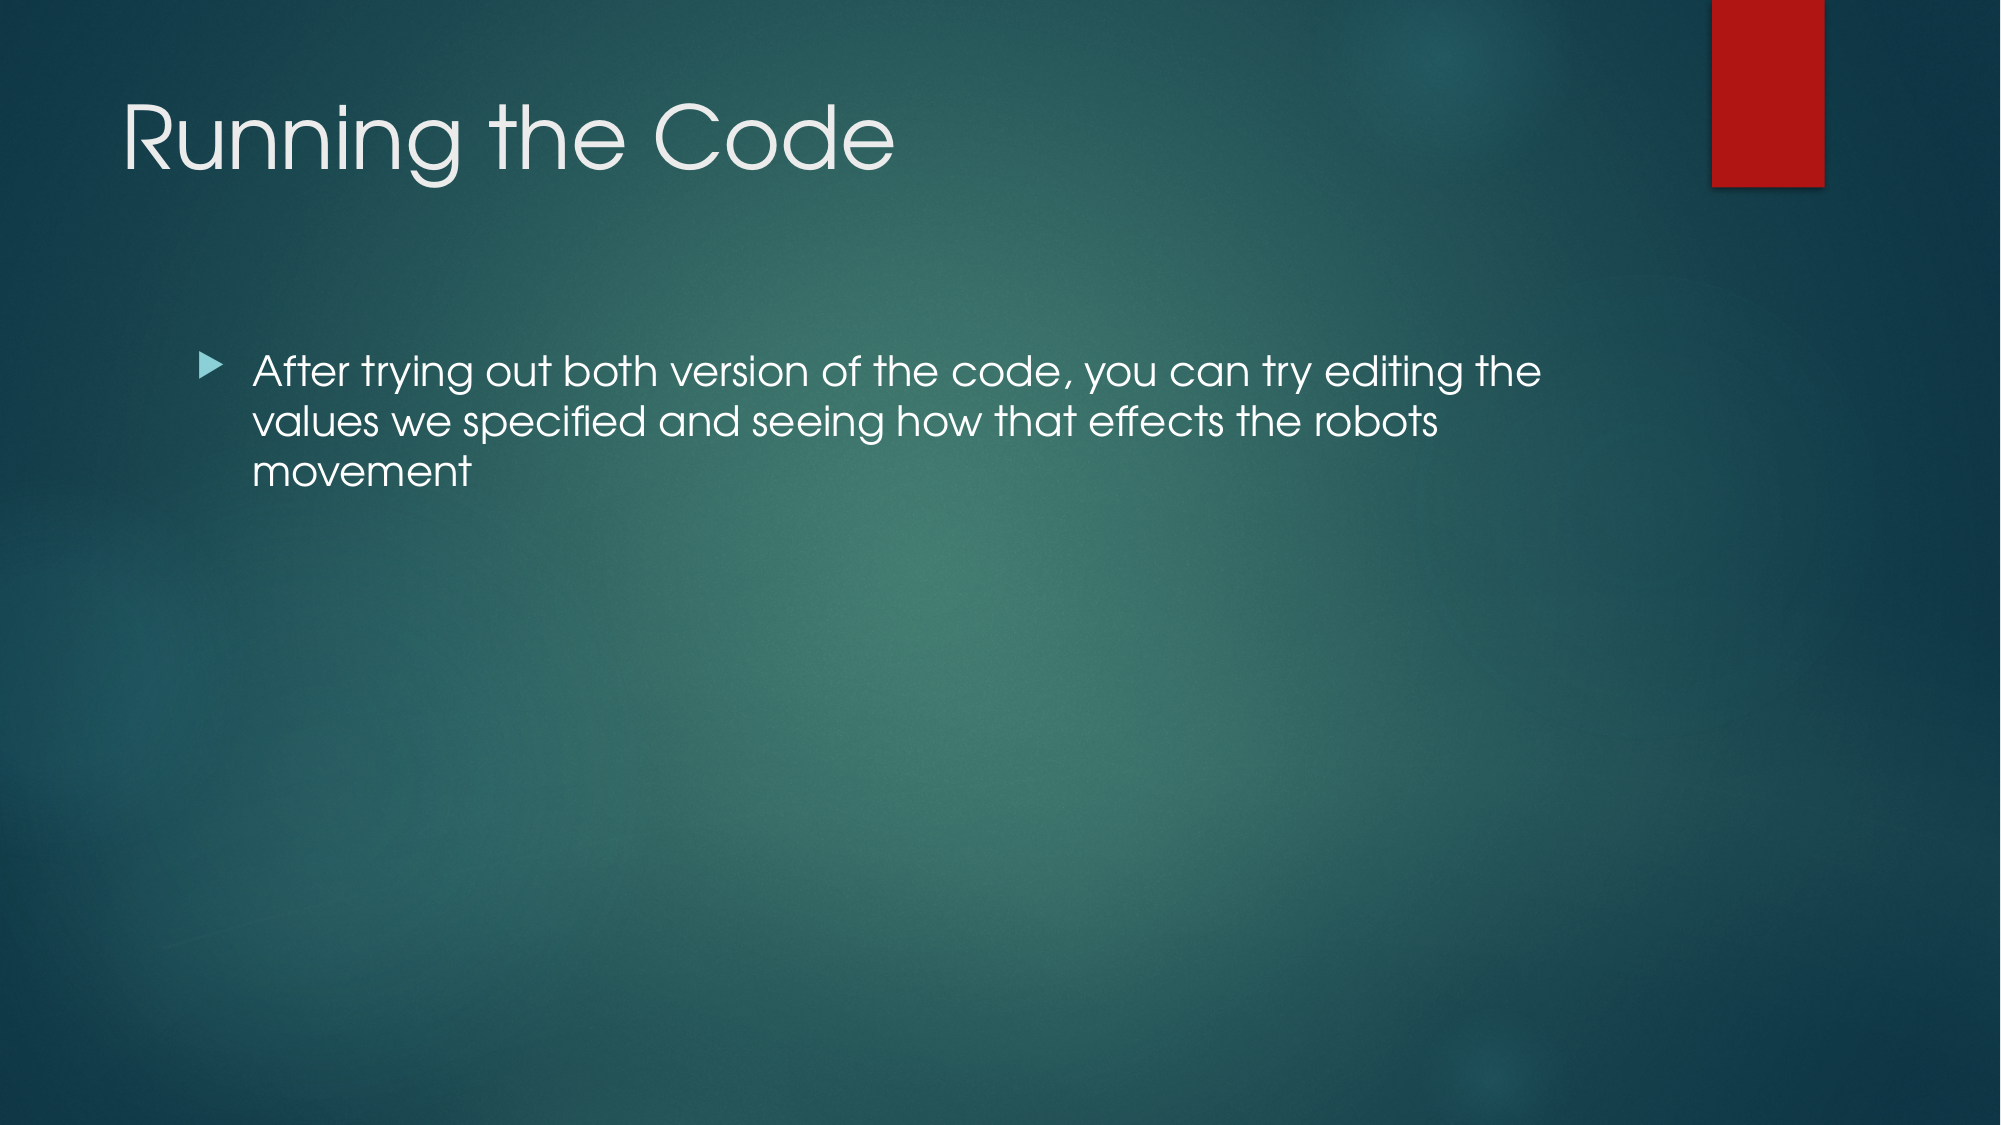

# Running the Code
After trying out both version of the code, you can try editing the values we specified and seeing how that effects the robots movement